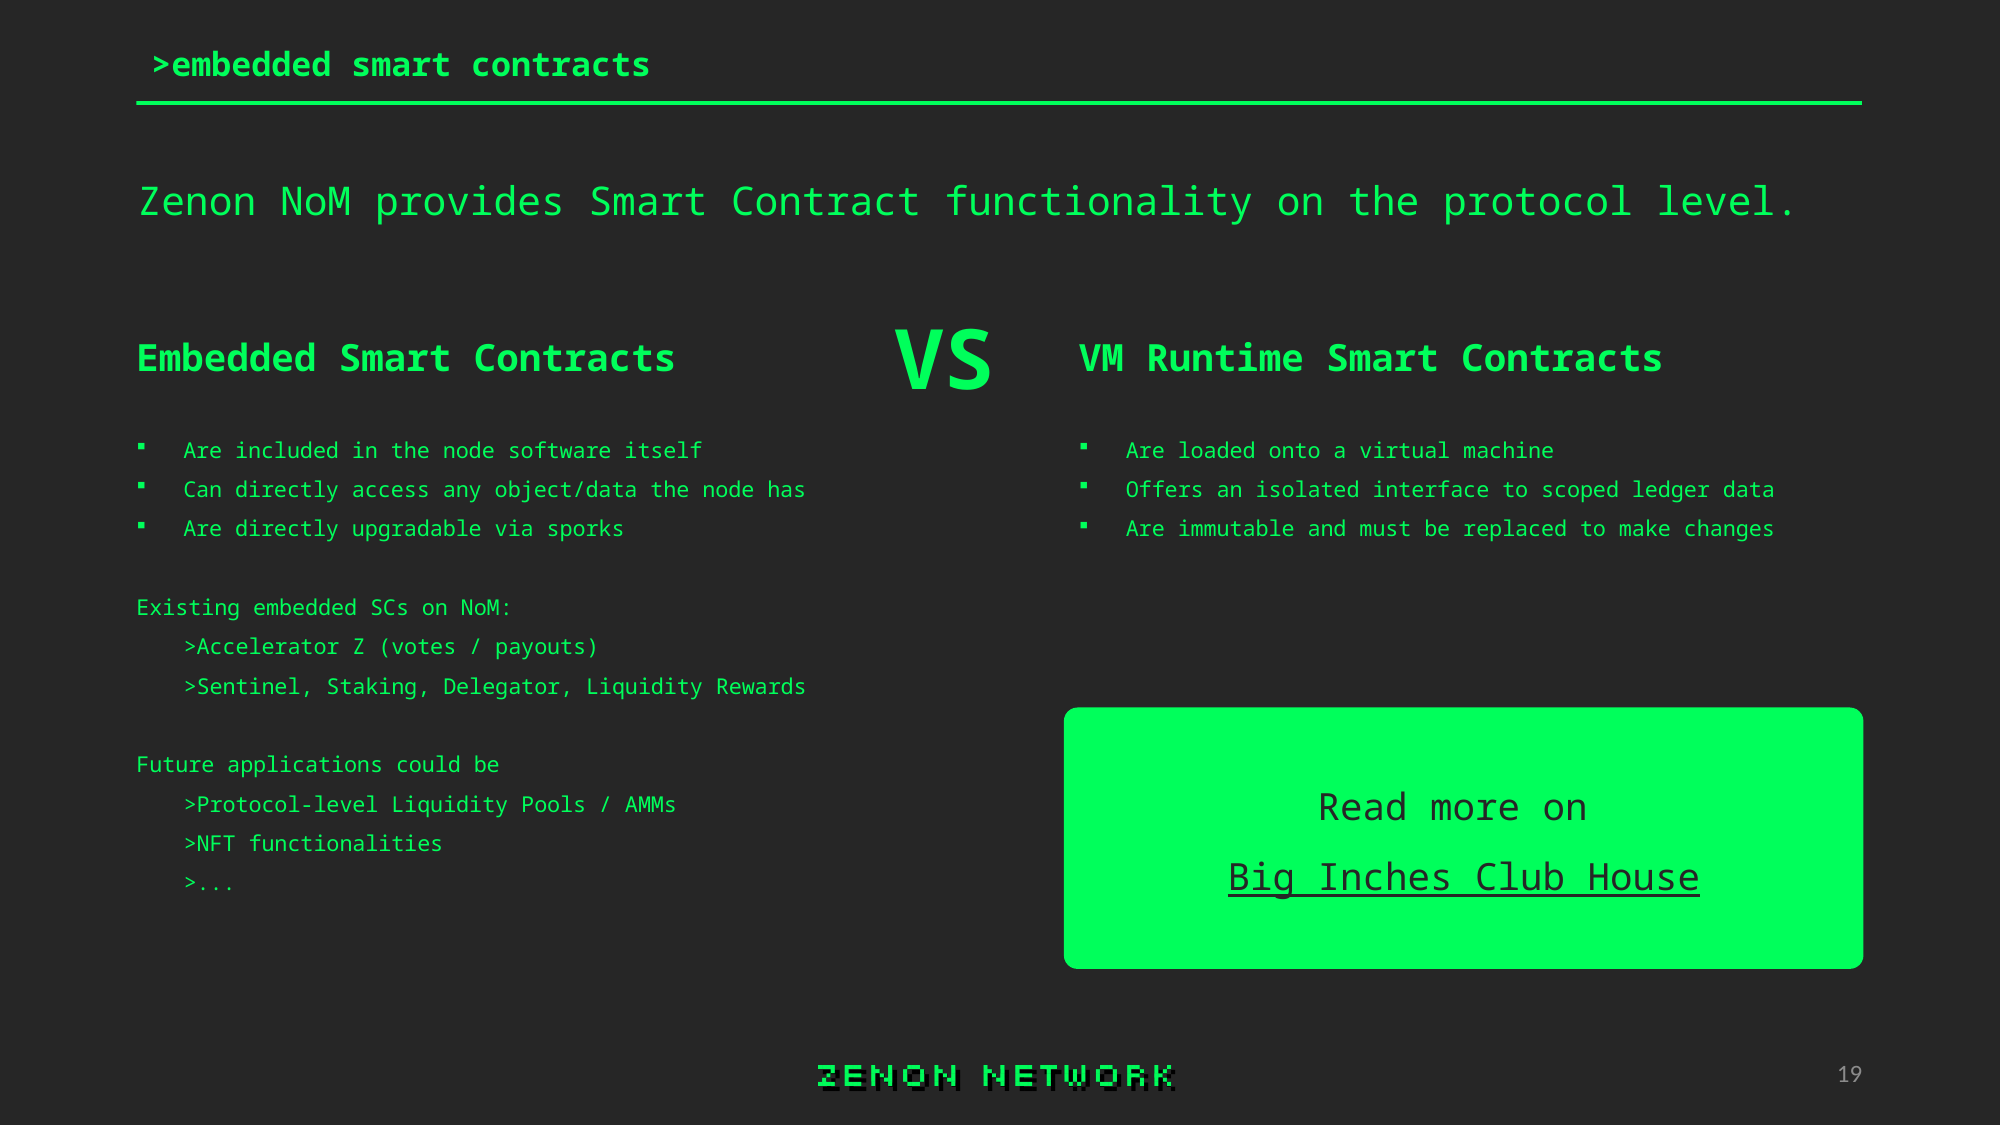

>embedded smart contracts
# Zenon NoM provides Smart Contract functionality on the protocol level.
Embedded Smart Contracts
VM Runtime Smart Contracts
VS
Are included in the node software itself
Can directly access any object/data the node has
Are directly upgradable via sporks

Existing embedded SCs on NoM:
>Accelerator Z (votes / payouts)
>Sentinel, Staking, Delegator, Liquidity Rewards

Future applications could be
>Protocol-level Liquidity Pools / AMMs
>NFT functionalities
>...
Are loaded onto a virtual machine
Offers an isolated interface to scoped ledger data
Are immutable and must be replaced to make changes
Read more on
Big Inches Club House
19